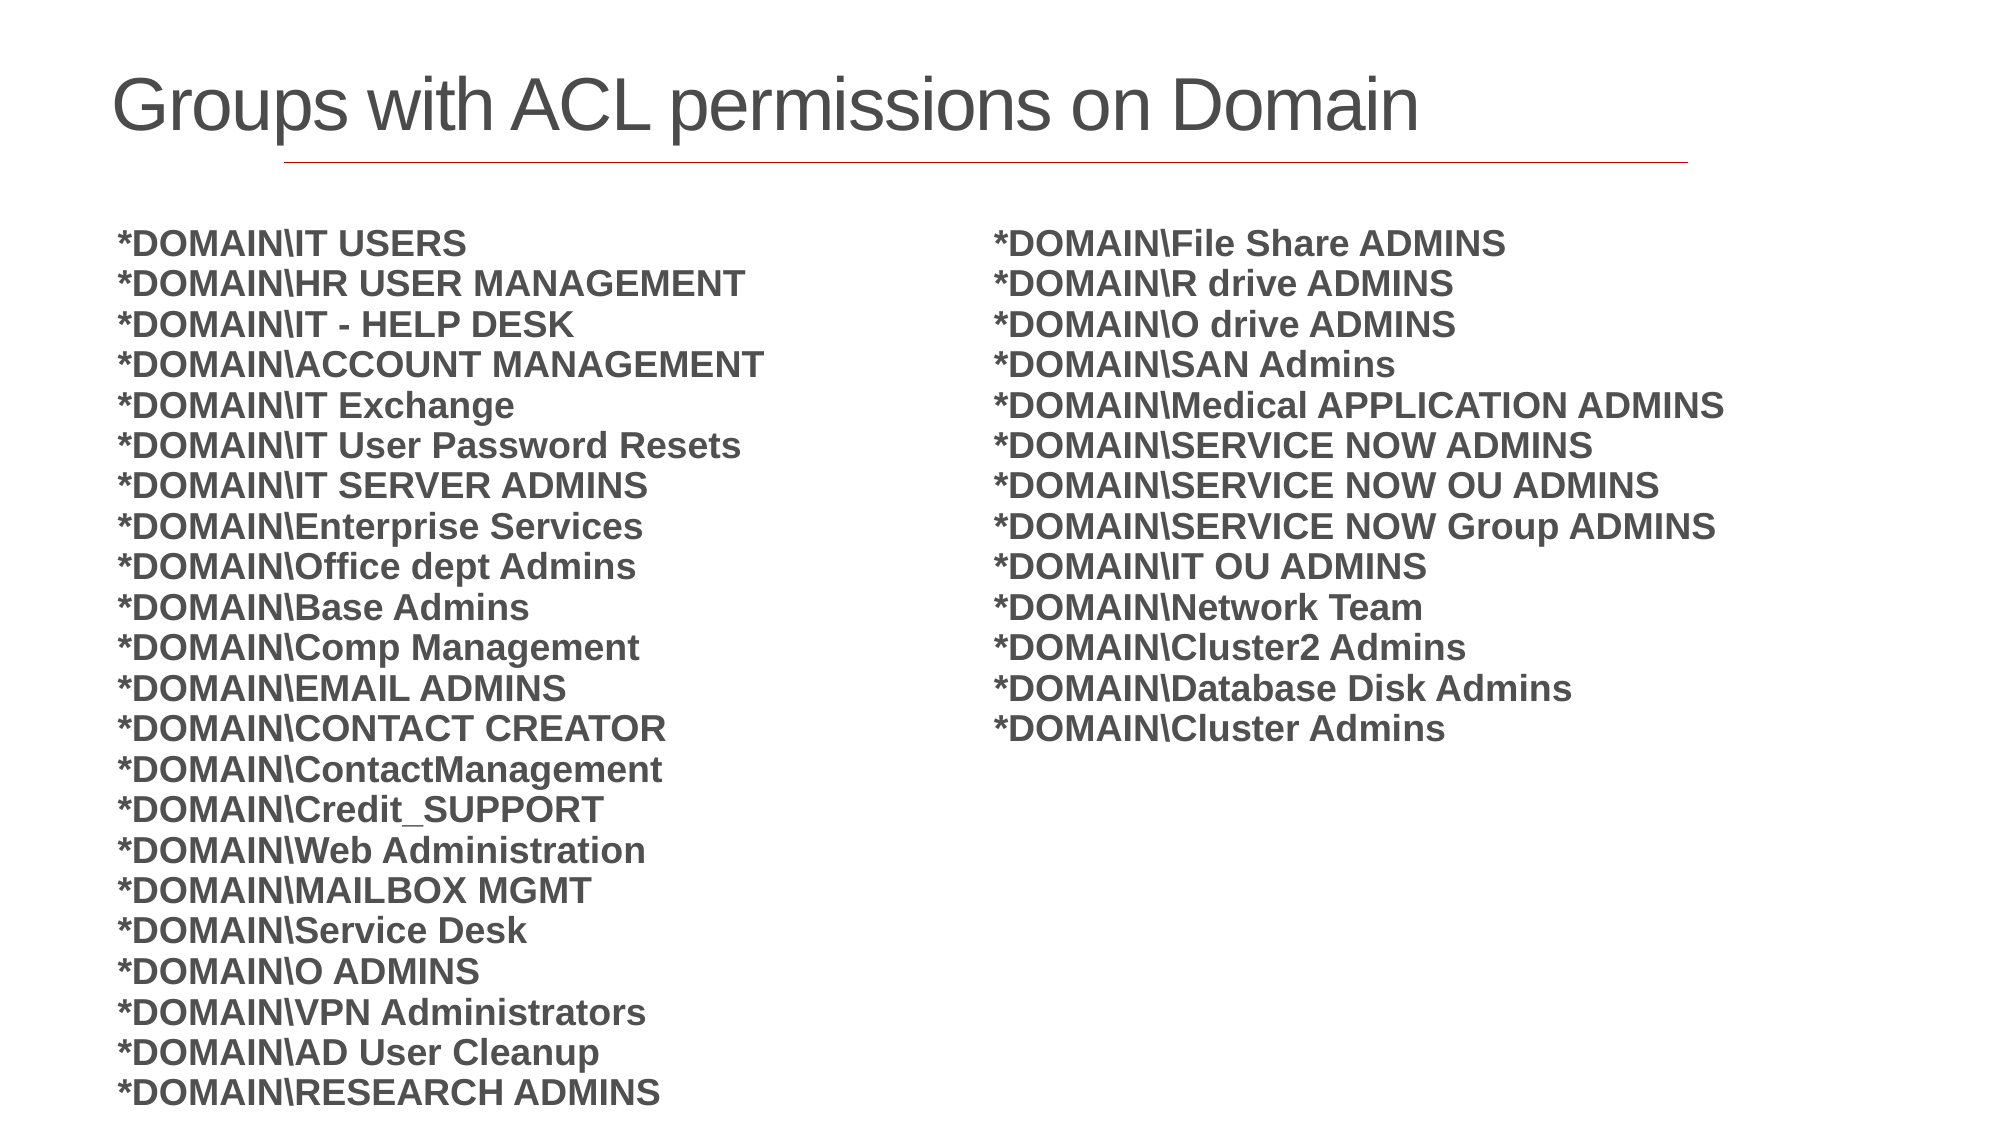

# Groups with ACL permissions on Domain
*DOMAIN\IT USERS
*DOMAIN\HR USER MANAGEMENT
*DOMAIN\IT - HELP DESK
*DOMAIN\ACCOUNT MANAGEMENT
*DOMAIN\IT Exchange
*DOMAIN\IT User Password Resets
*DOMAIN\IT SERVER ADMINS
*DOMAIN\Enterprise Services
*DOMAIN\Office dept Admins
*DOMAIN\Base Admins
*DOMAIN\Comp Management
*DOMAIN\EMAIL ADMINS
*DOMAIN\CONTACT CREATOR
*DOMAIN\ContactManagement
*DOMAIN\Credit_SUPPORT
*DOMAIN\Web Administration
*DOMAIN\MAILBOX MGMT
*DOMAIN\Service Desk
*DOMAIN\O ADMINS
*DOMAIN\VPN Administrators
*DOMAIN\AD User Cleanup
*DOMAIN\RESEARCH ADMINS
*DOMAIN\Epsilon Admins
*DOMAIN\Zone ADMINS
*DOMAIN\ADWRITERS Admins
*DOMAIN\File Share ADMINS
*DOMAIN\R drive ADMINS
*DOMAIN\O drive ADMINS
*DOMAIN\SAN Admins
*DOMAIN\Medical APPLICATION ADMINS
*DOMAIN\SERVICE NOW ADMINS
*DOMAIN\SERVICE NOW OU ADMINS
*DOMAIN\SERVICE NOW Group ADMINS
*DOMAIN\IT OU ADMINS
*DOMAIN\Network Team
*DOMAIN\Cluster2 Admins
*DOMAIN\Database Disk Admins
*DOMAIN\Cluster Admins